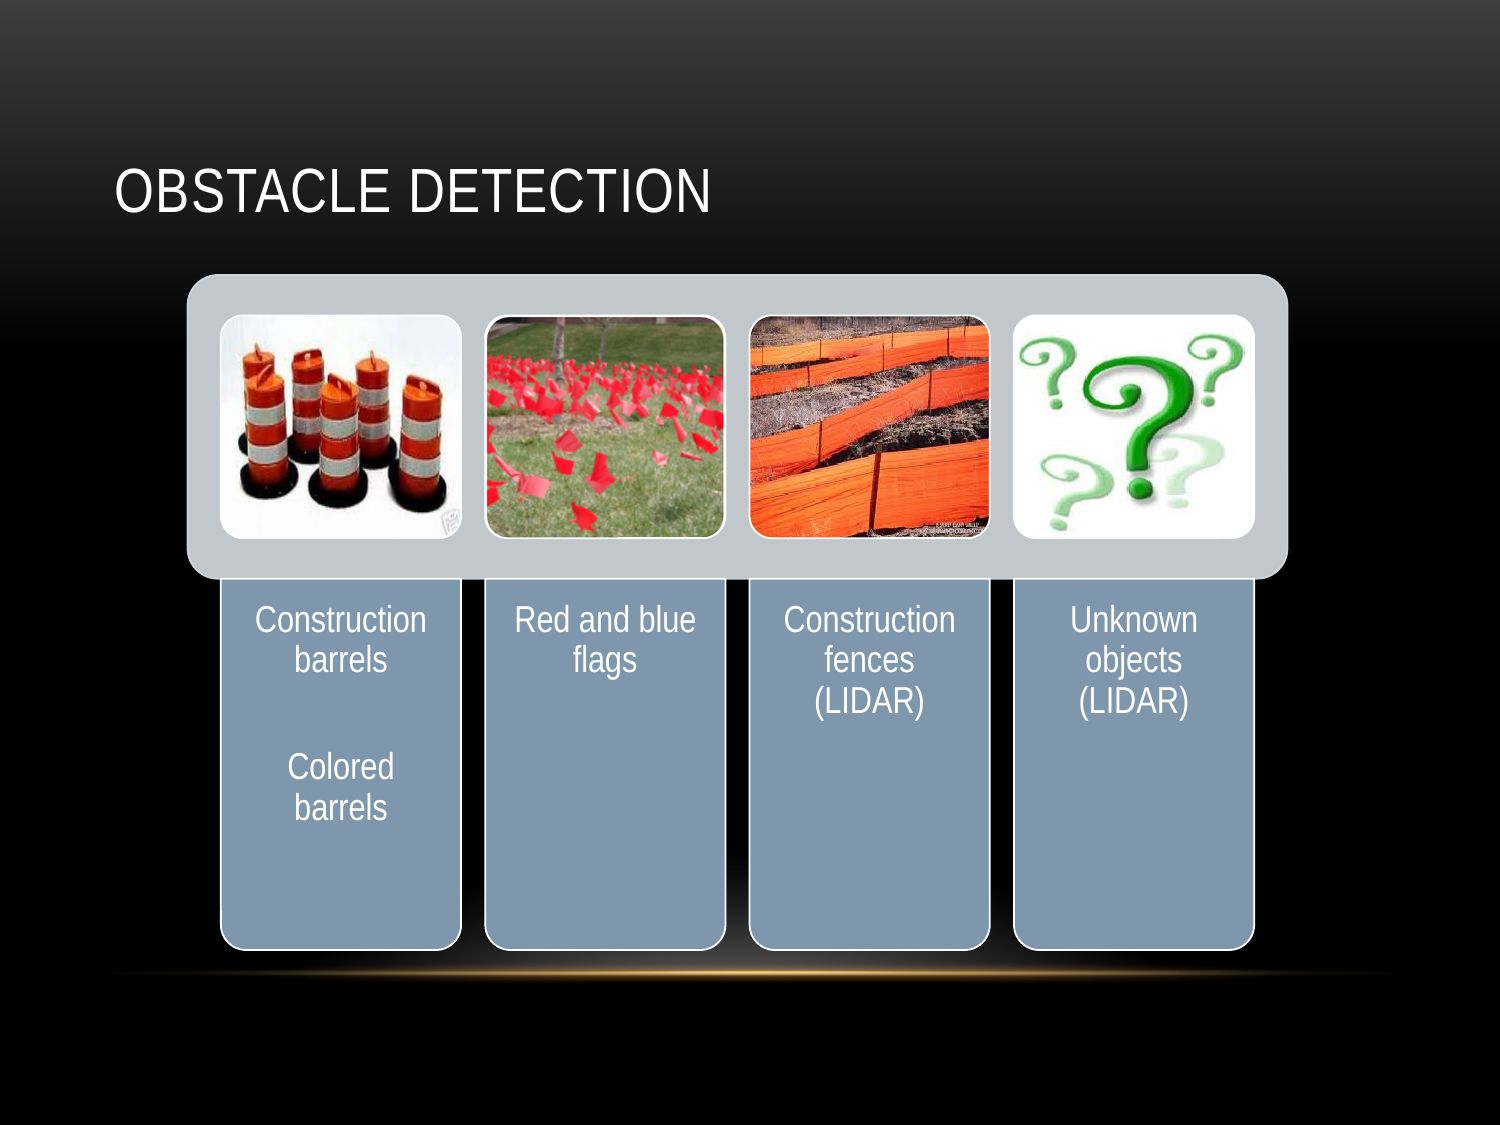

# Obstacle detection
Construction barrels

Colored barrels
Red and blue flags
Construction fences (LIDAR)
Unknown objects (LIDAR)